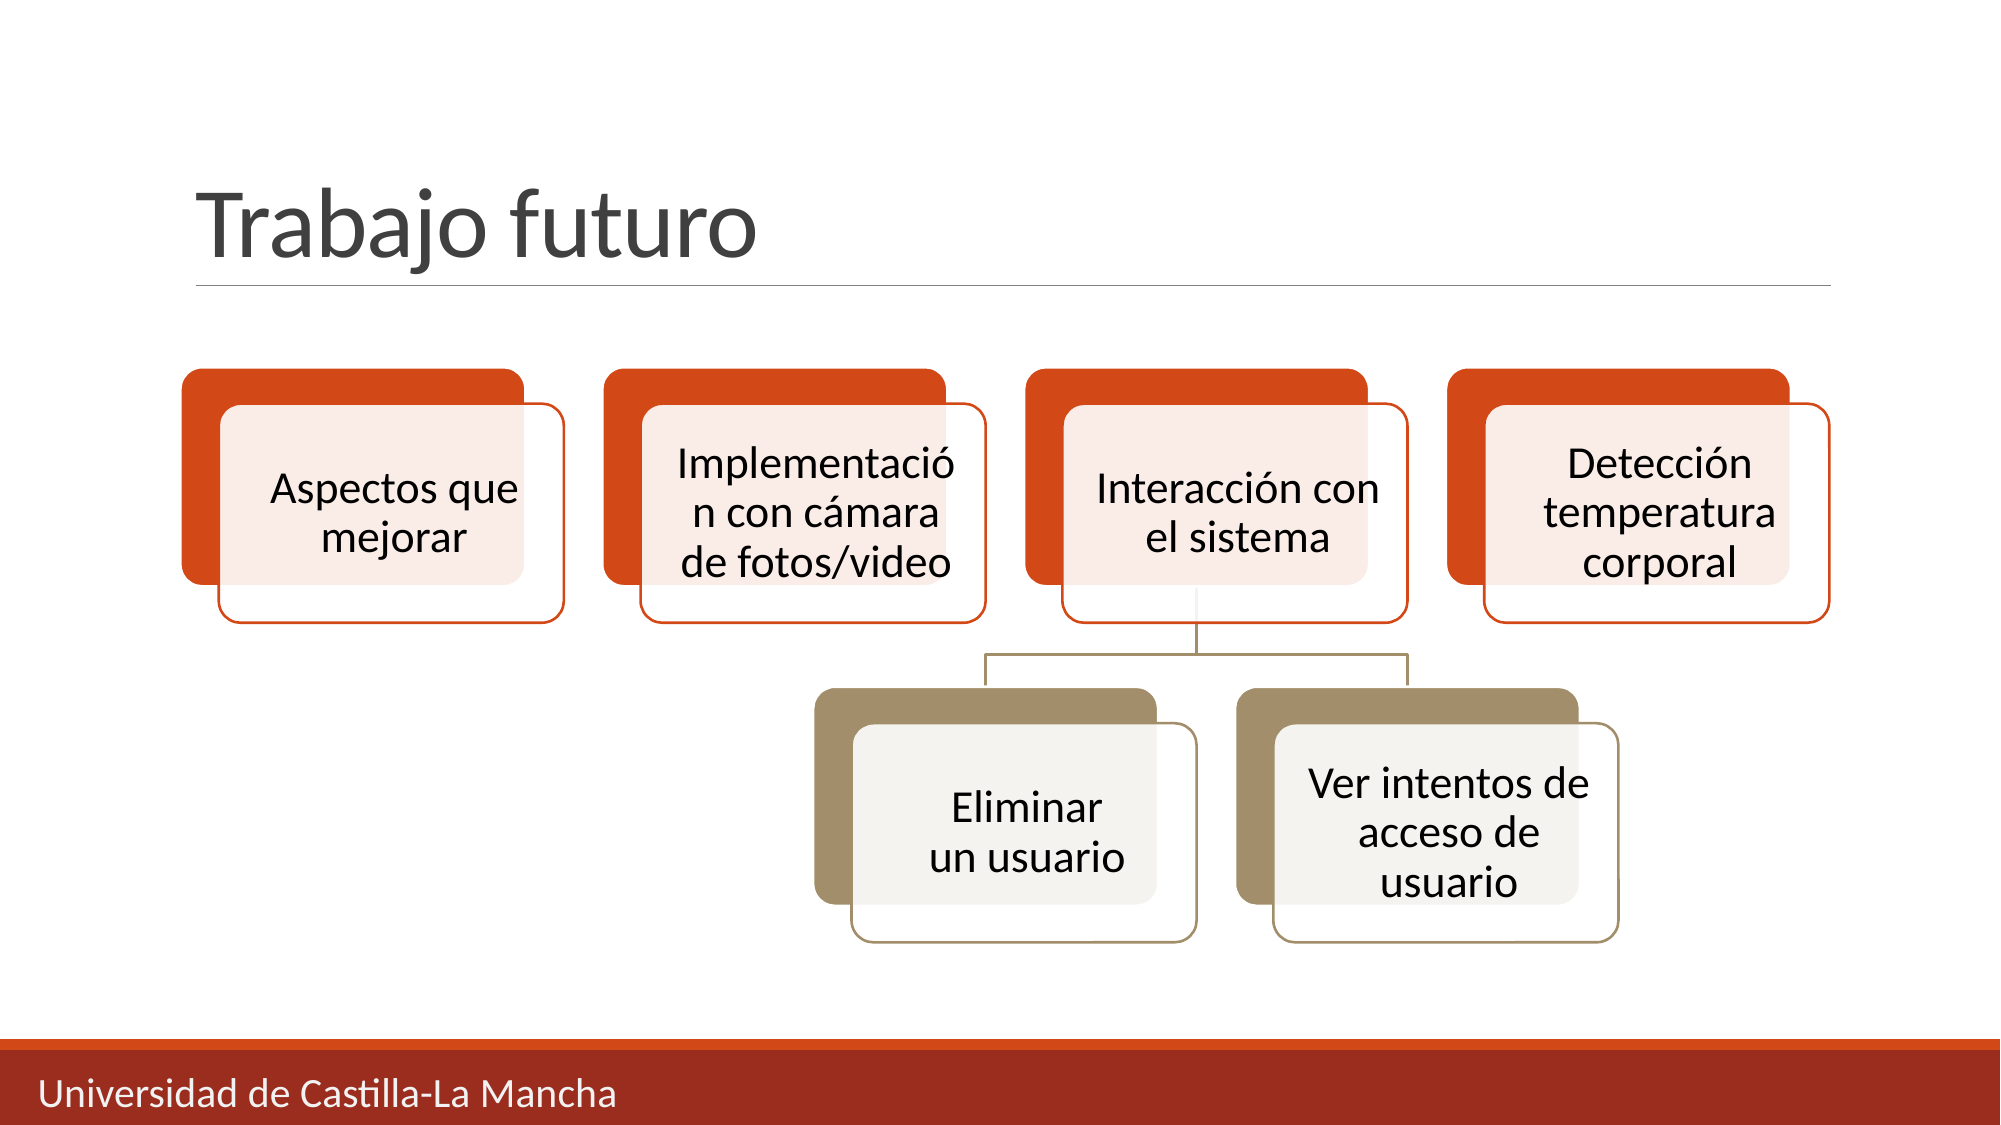

# Trabajo futuro
Aspectos que mejorar
Implementación con cámara de fotos/video
Interacción con el sistema
Eliminar un usuario
Ver intentos de acceso de usuario
Detección temperatura corporal
Universidad de Castilla-La Mancha